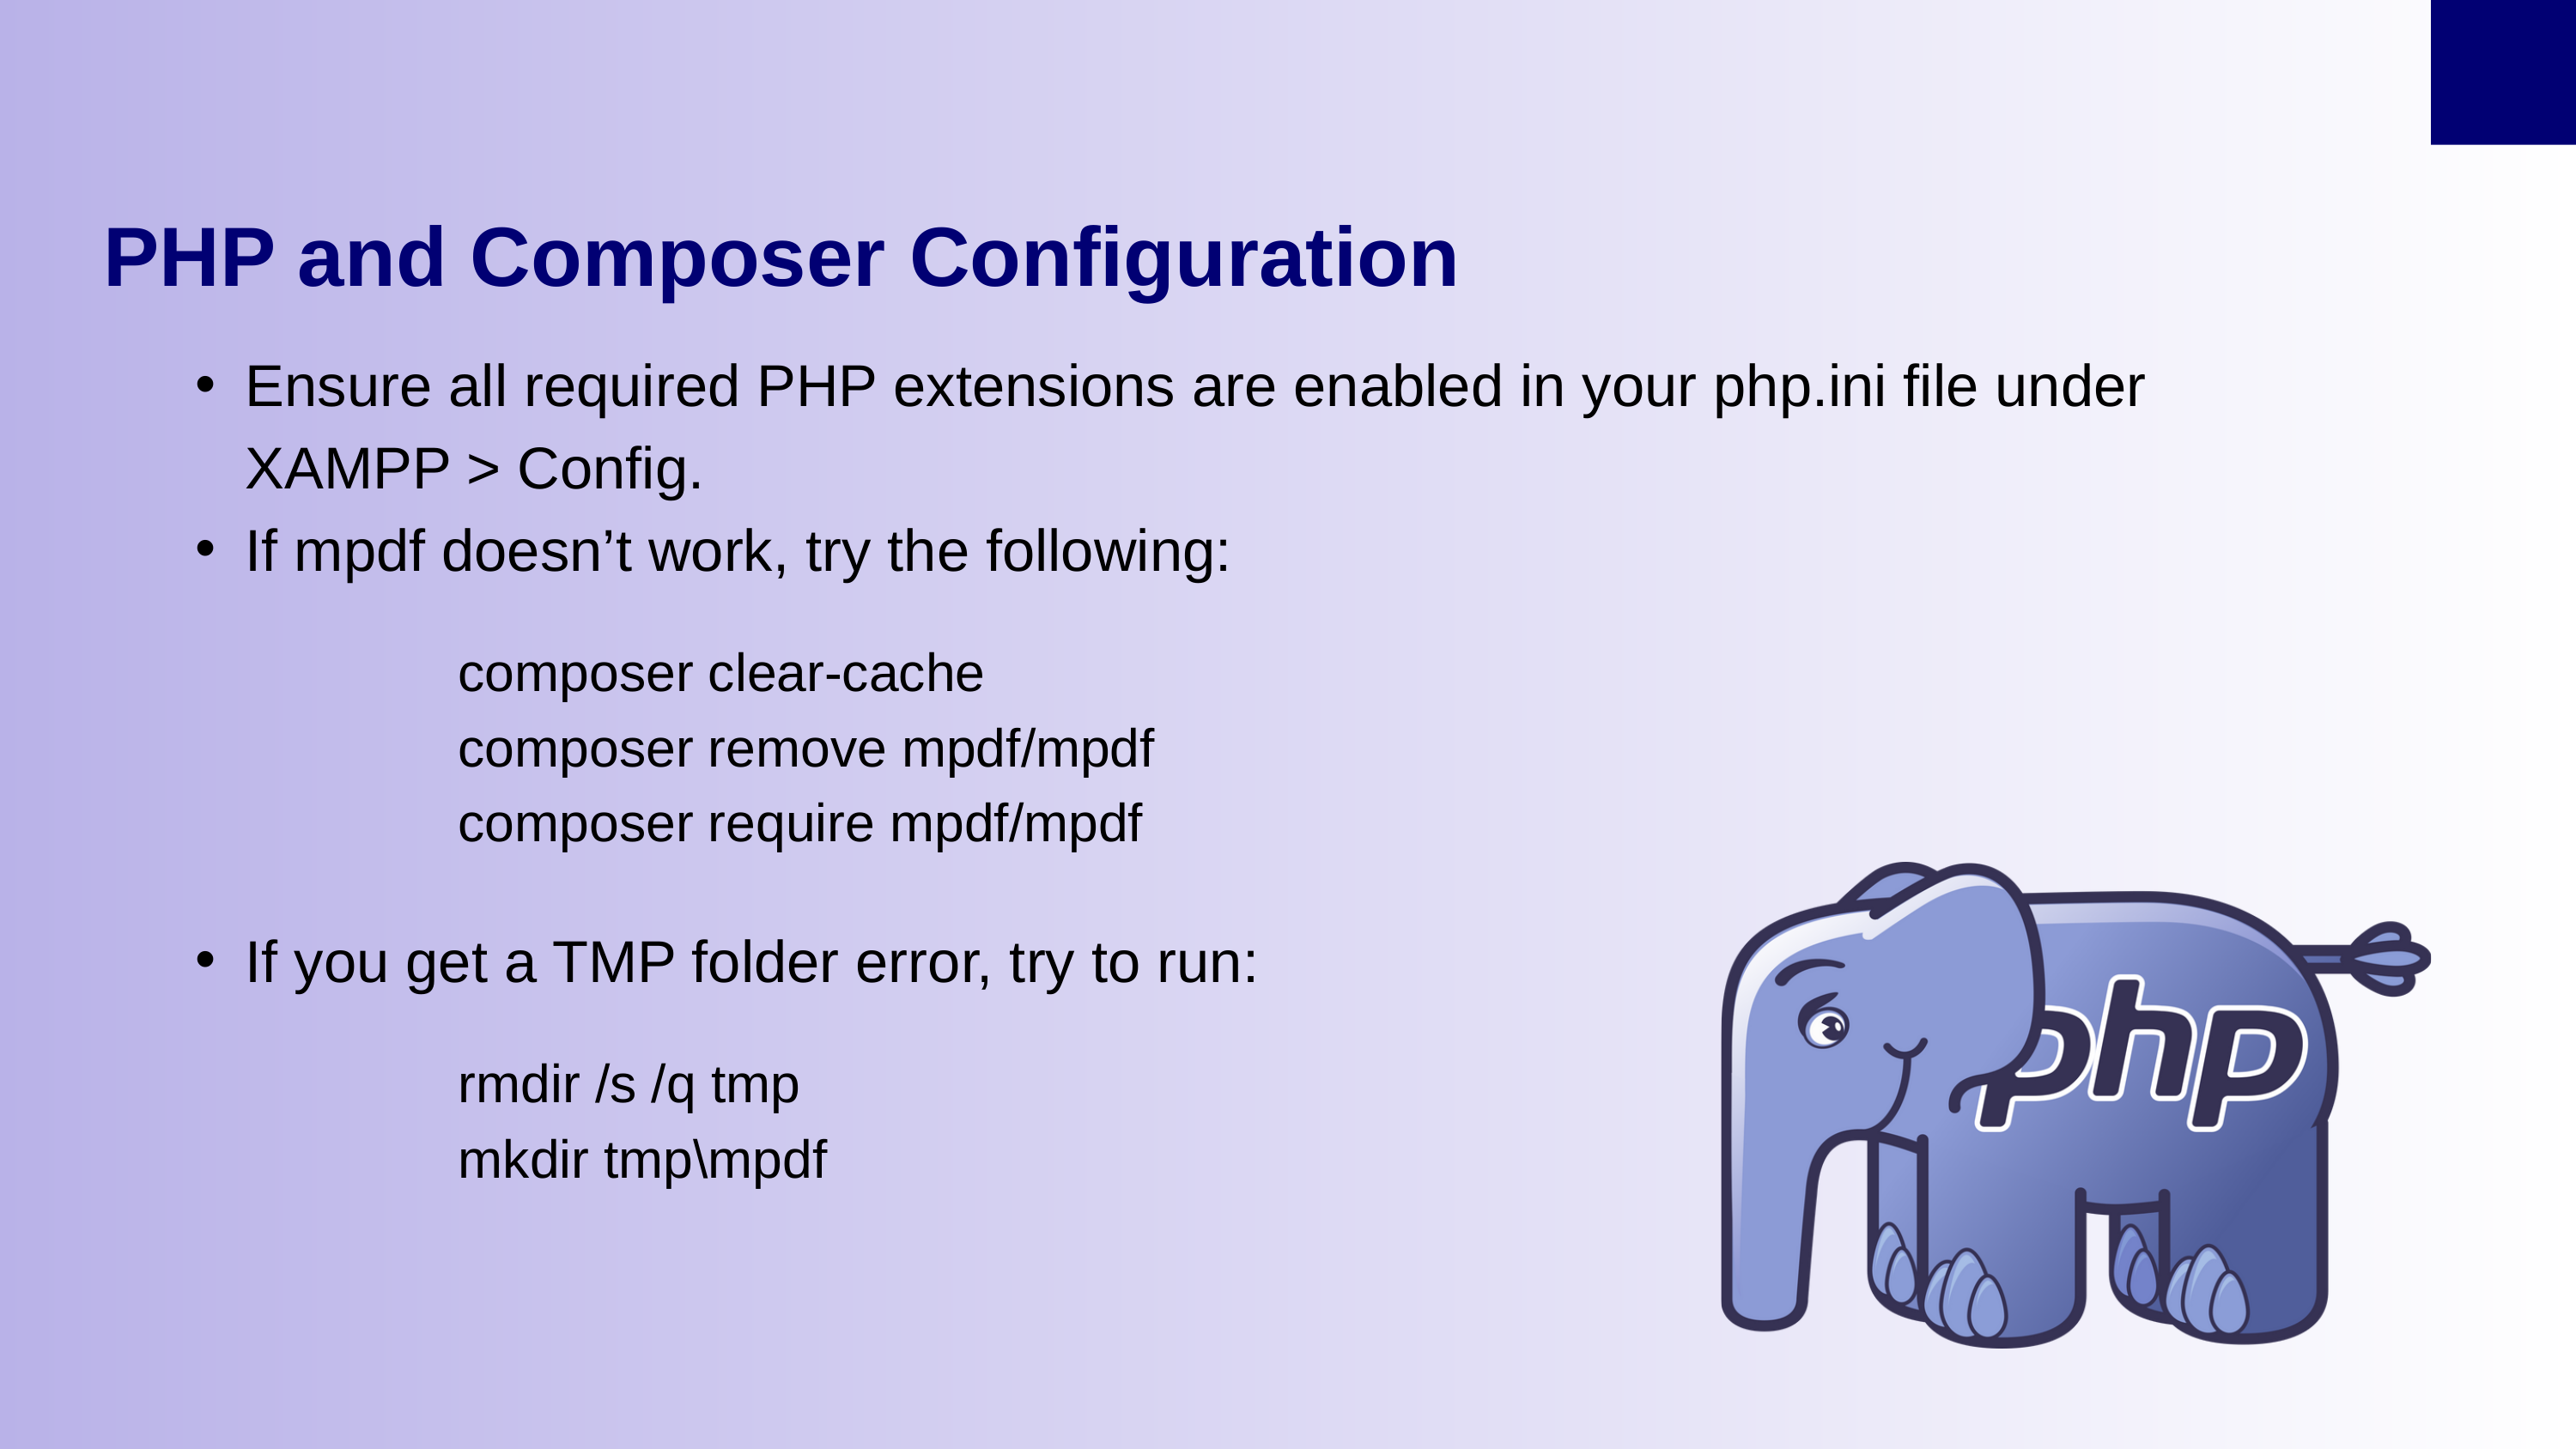

PHP and Composer Configuration
Ensure all required PHP extensions are enabled in your php.ini file under XAMPP > Config.
If mpdf doesn’t work, try the following:
composer clear-cache
composer remove mpdf/mpdf
composer require mpdf/mpdf

If you get a TMP folder error, try to run:
rmdir /s /q tmp
mkdir tmp\mpdf